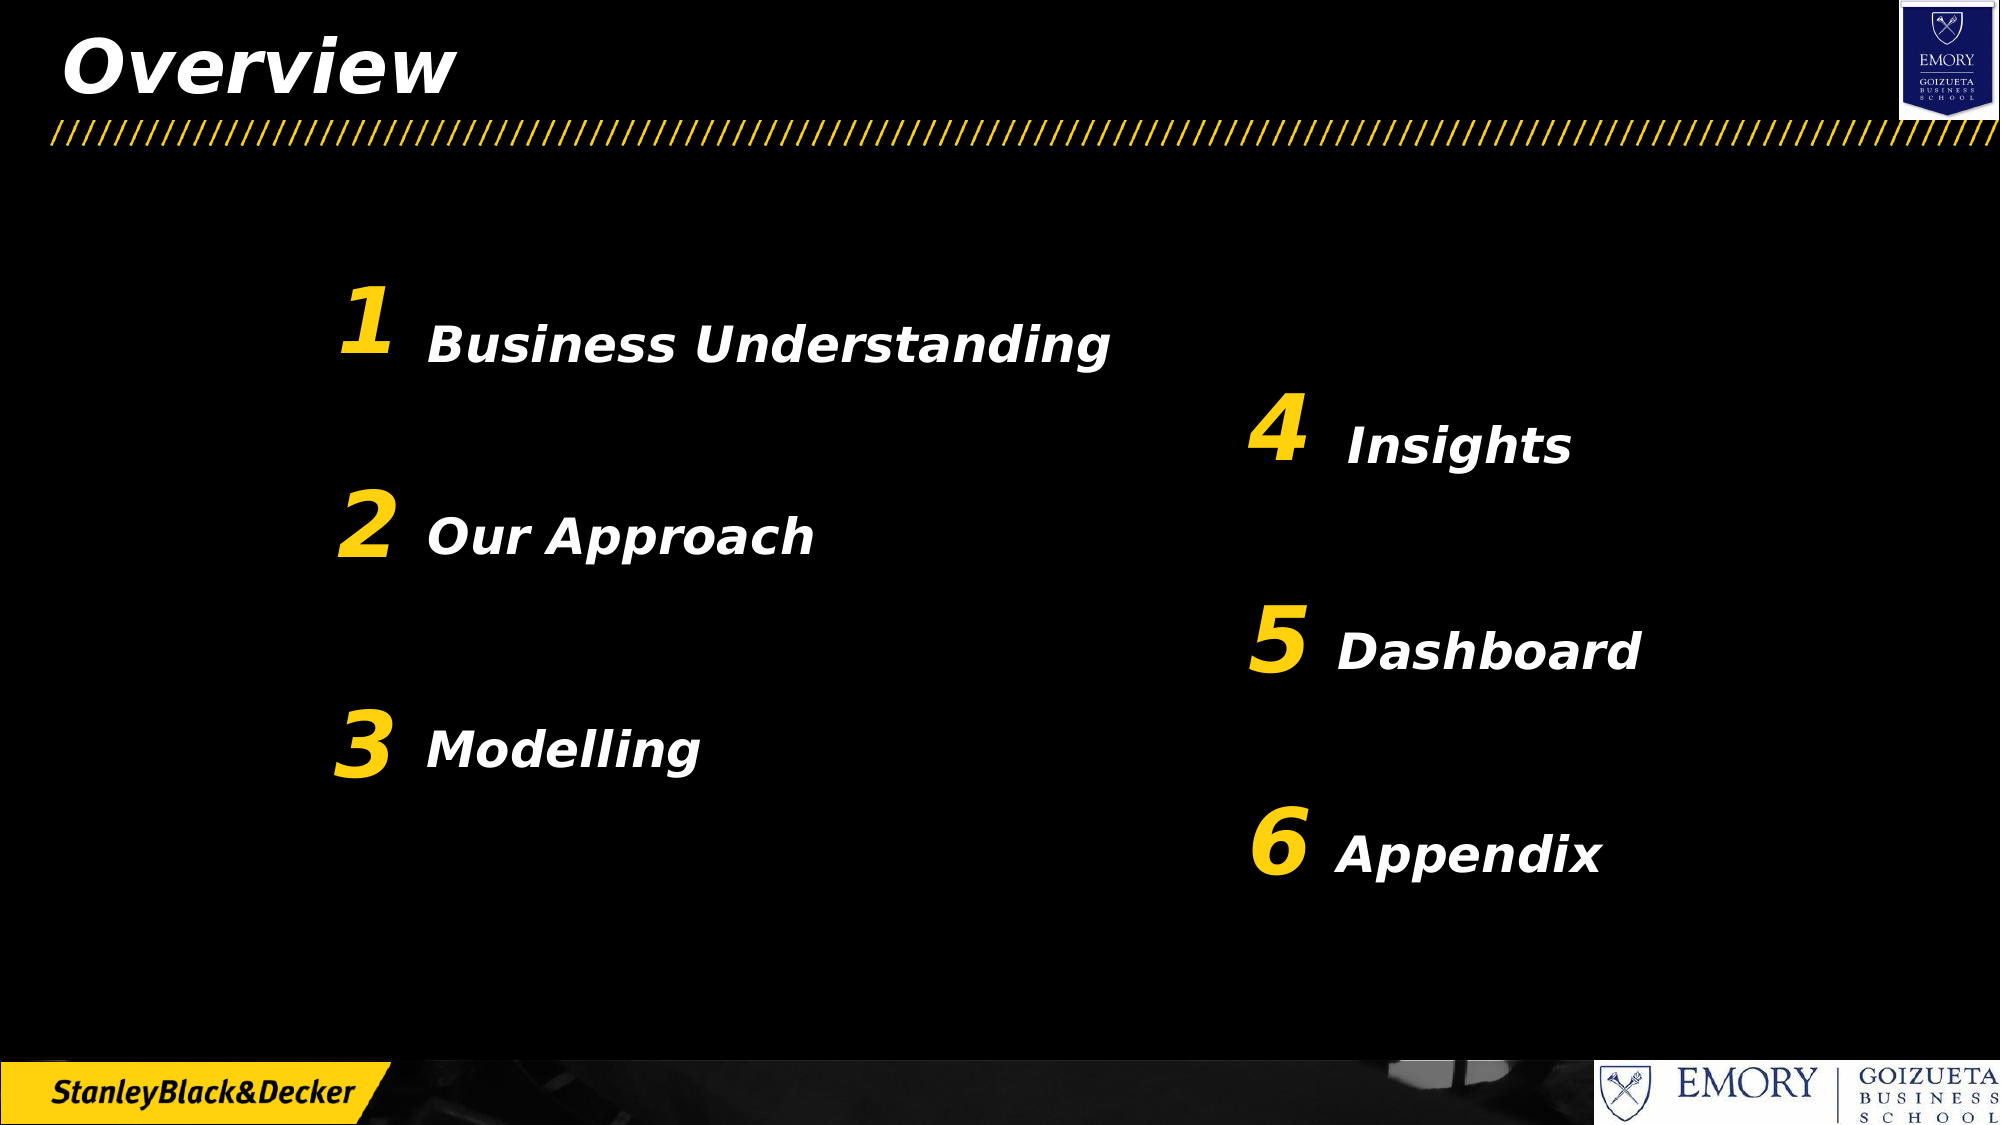

# Overview
1
Business Understanding
4
Insights
2
Our Approach
5
Dashboard
3
Modelling
6
Appendix